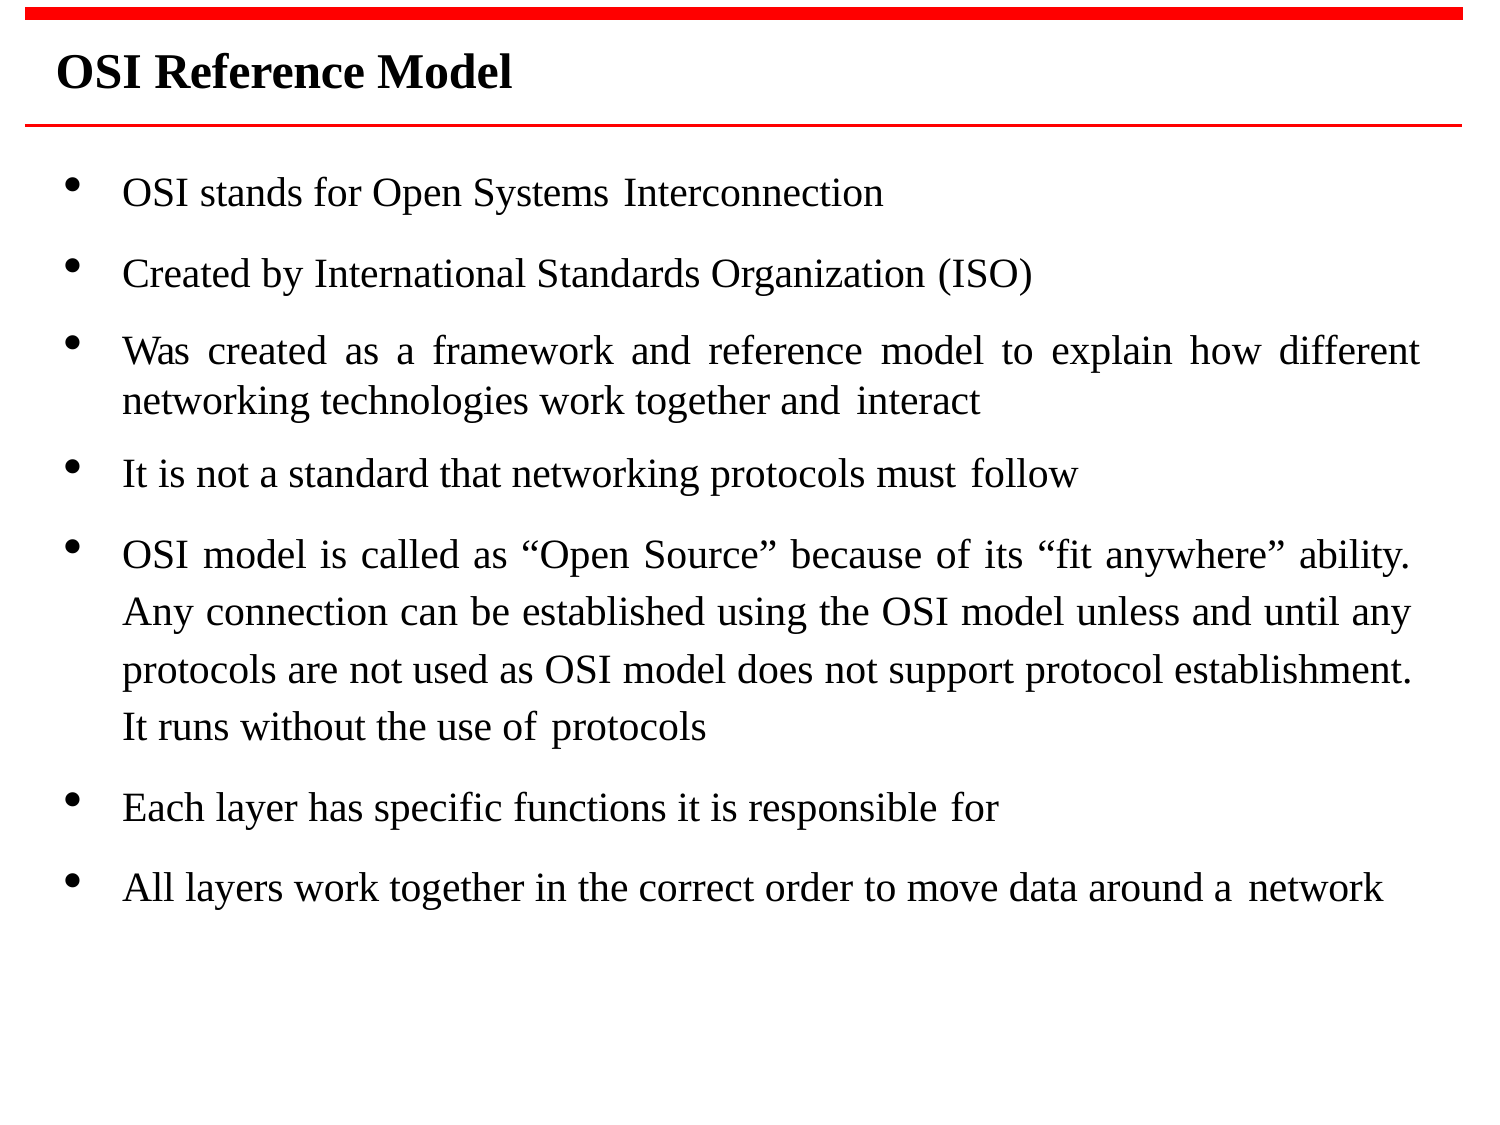

# OSI Reference Model

OSI stands for Open Systems Interconnection
Created by International Standards Organization (ISO)
Was created as a framework and reference model to explain how different
networking technologies work together and interact
It is not a standard that networking protocols must follow
OSI model is called as “Open Source” because of its “fit anywhere” ability.  Any connection can be established using the OSI model unless and until any  protocols are not used as OSI model does not support protocol establishment.  It runs without the use of protocols
Each layer has specific functions it is responsible for
All layers work together in the correct order to move data around a network